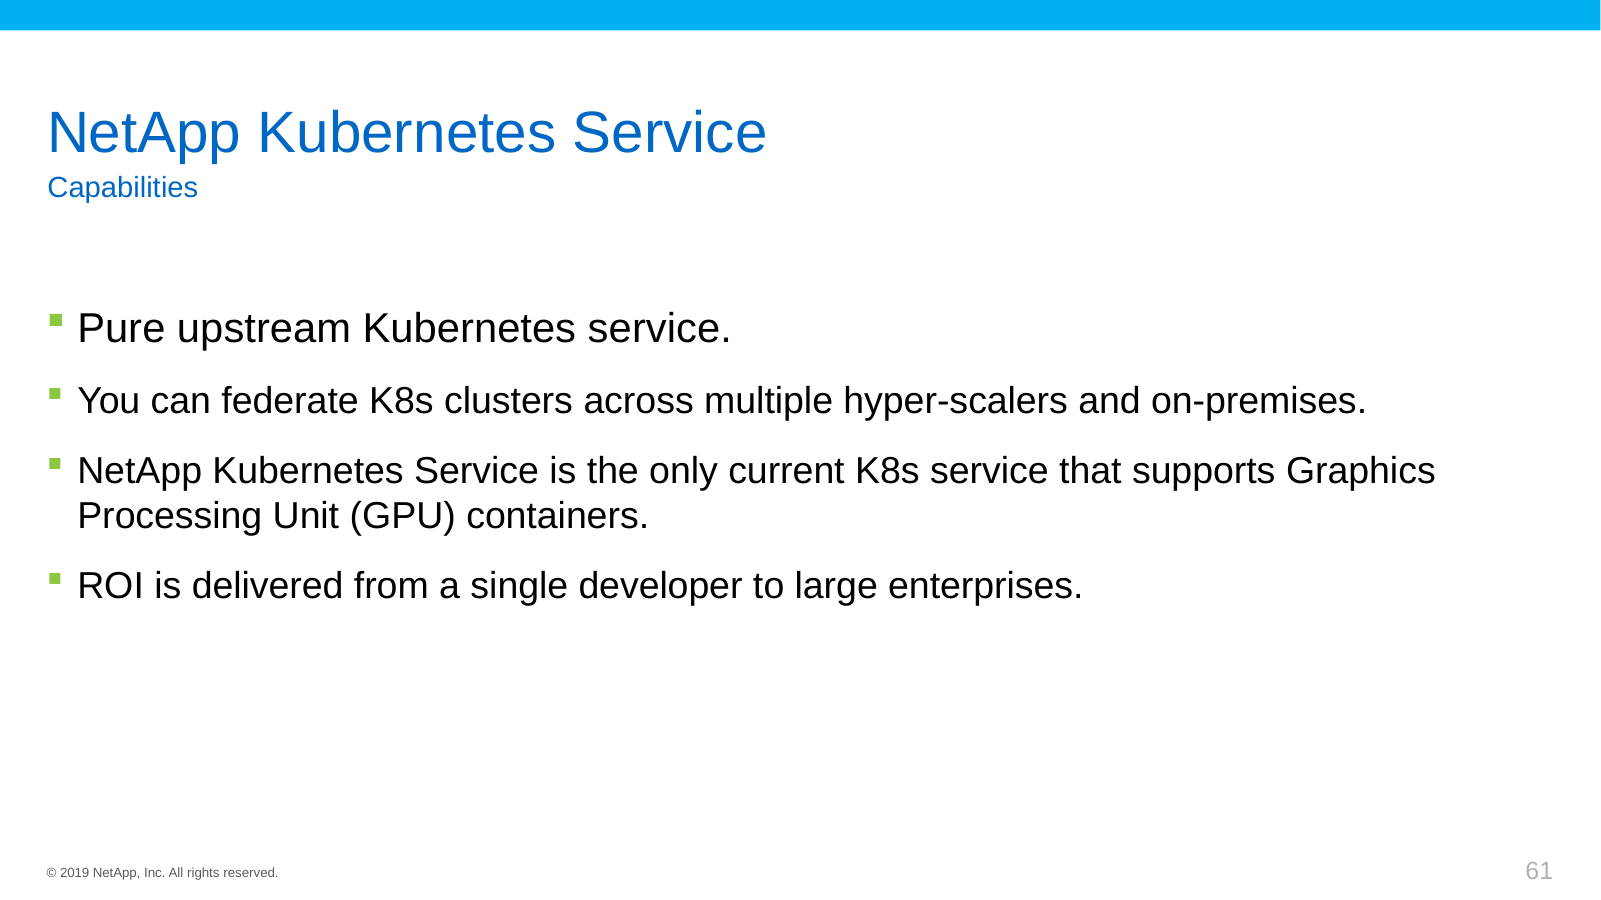

# NetApp Kubernetes Service
Capabilities
Pure upstream Kubernetes service.
You can federate K8s clusters across multiple hyper-scalers and on-premises.
NetApp Kubernetes Service is the only current K8s service that supports Graphics Processing Unit (GPU) containers.
ROI is delivered from a single developer to large enterprises.

© 2019 NetApp, Inc. All rights reserved.

61